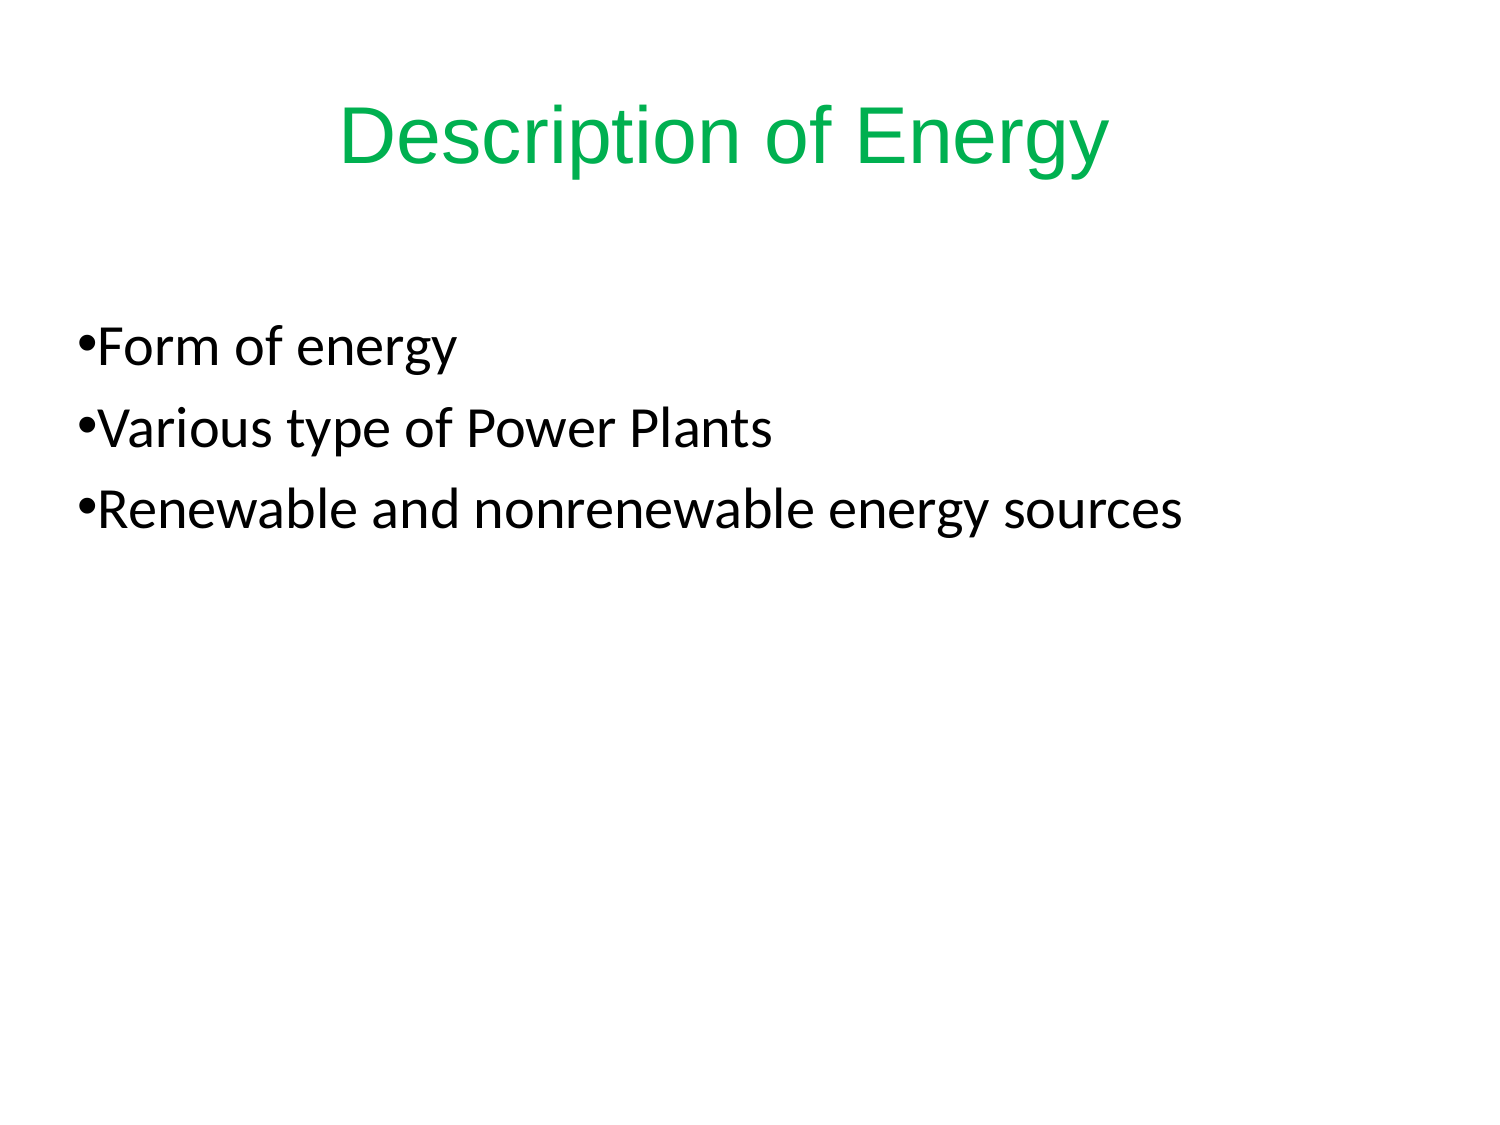

# Description of Energy
Form of energy
Various type of Power Plants
Renewable and nonrenewable energy sources